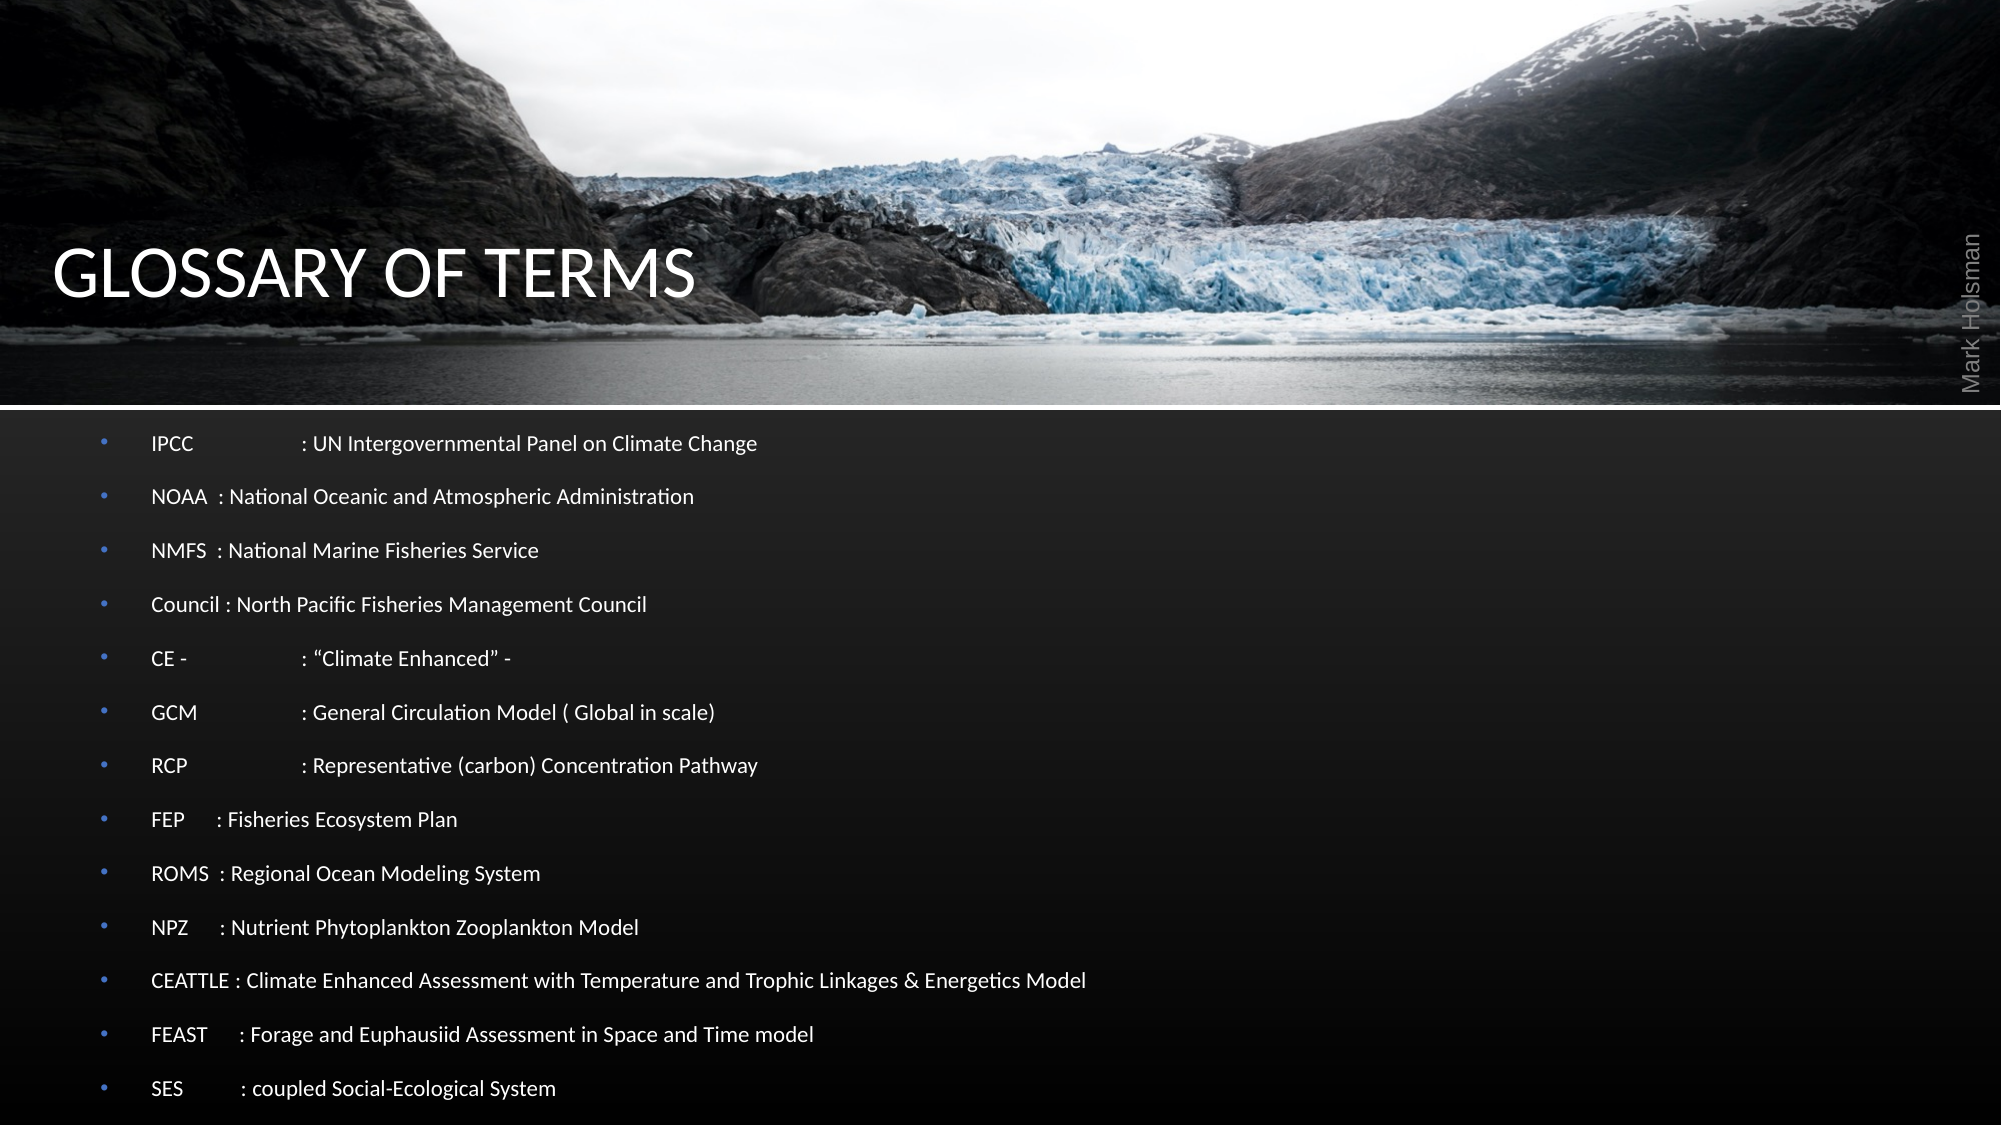

GLOSSARY OF TERMS
IPCC 	: UN Intergovernmental Panel on Climate Change
NOAA  : National Oceanic and Atmospheric Administration
NMFS  : National Marine Fisheries Service
Council : North Pacific Fisheries Management Council
CE -	: “Climate Enhanced” -
GCM  	: General Circulation Model ( Global in scale)
RCP  	: Representative (carbon) Concentration Pathway
FEP      : Fisheries Ecosystem Plan
ROMS  : Regional Ocean Modeling System
NPZ      : Nutrient Phytoplankton Zooplankton Model
CEATTLE : Climate Enhanced Assessment with Temperature and Trophic Linkages & Energetics Model
FEAST      : Forage and Euphausiid Assessment in Space and Time model
SES           : coupled Social-Ecological System